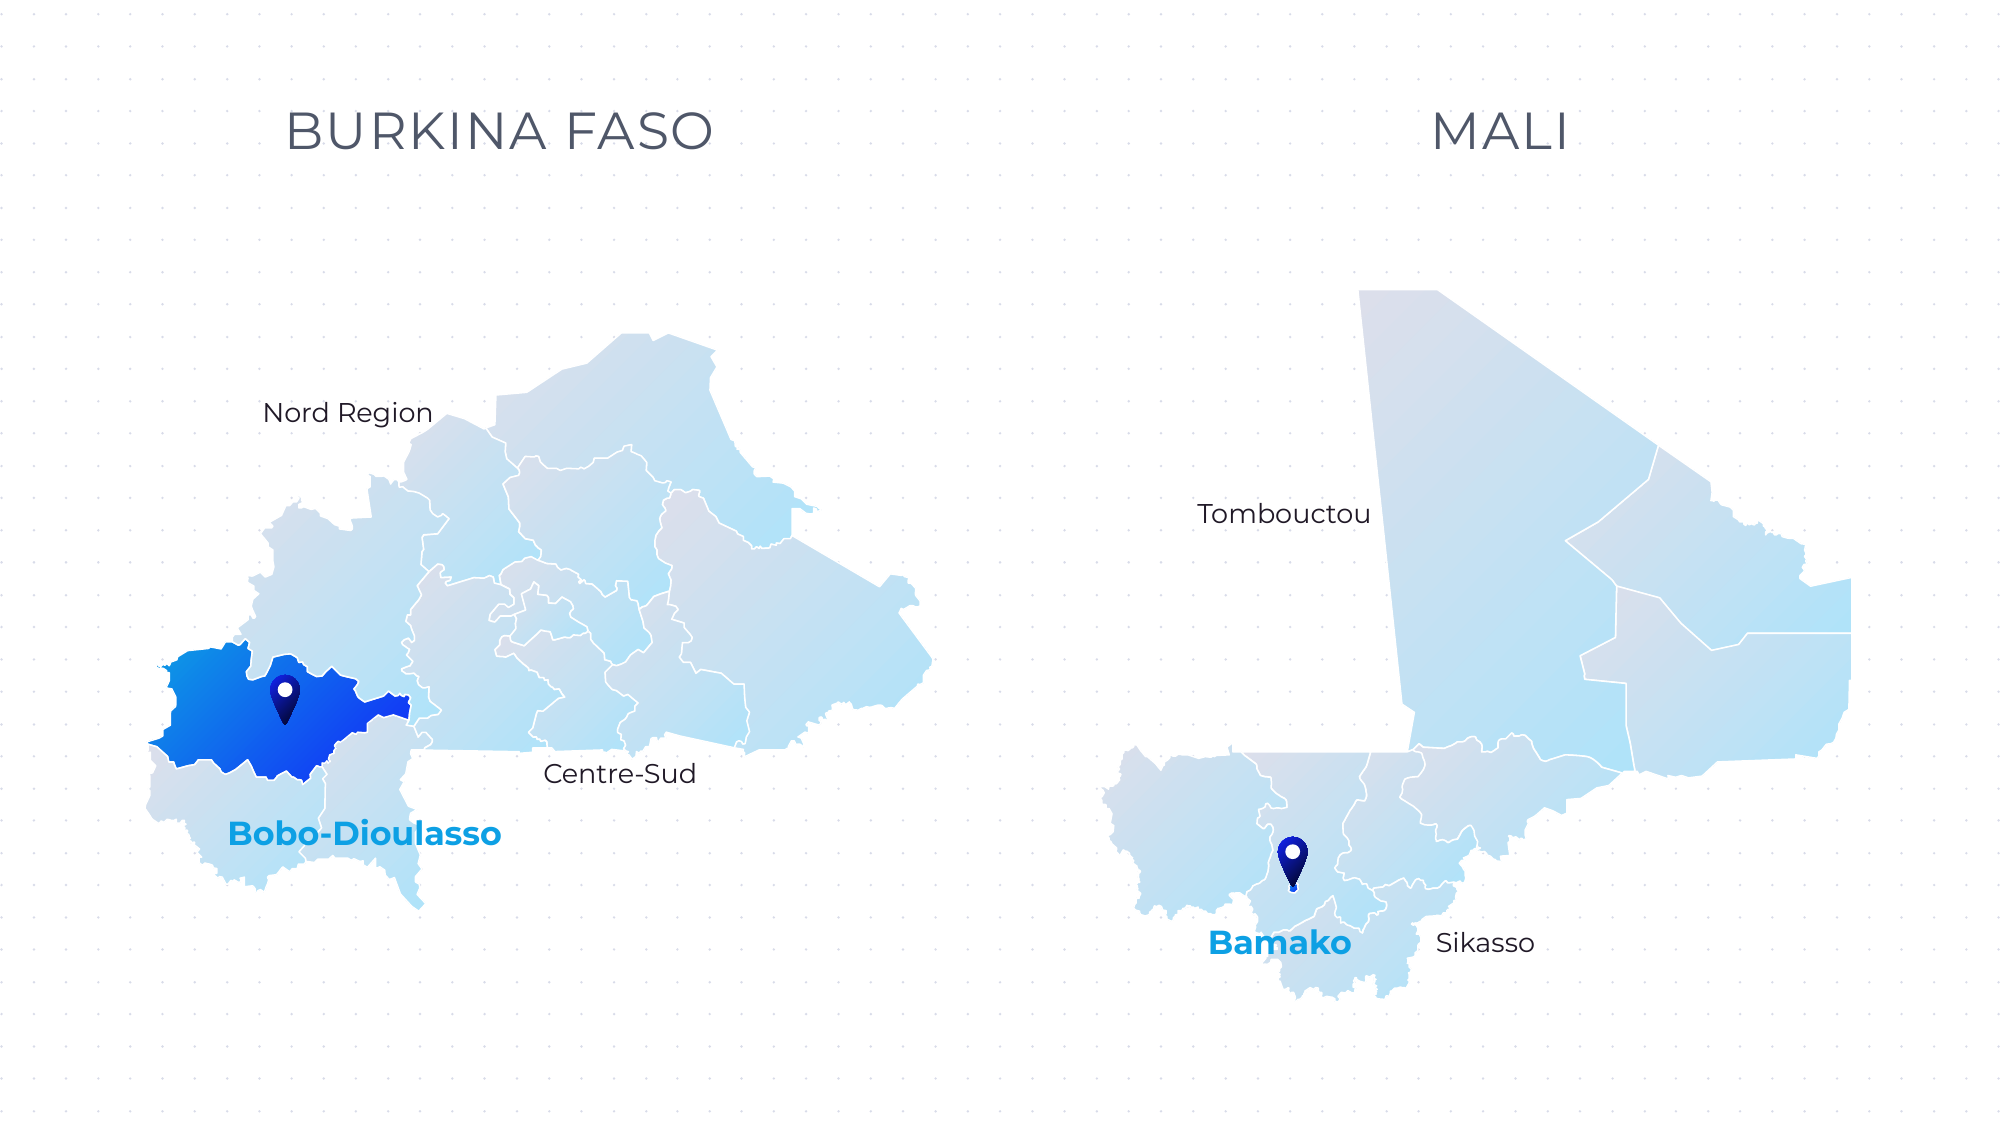

BURKINA FASO
MALI

Nord Region
Centre-Sud
Bobo-Dioulasso
Tombouctou
Bamako
Sikasso